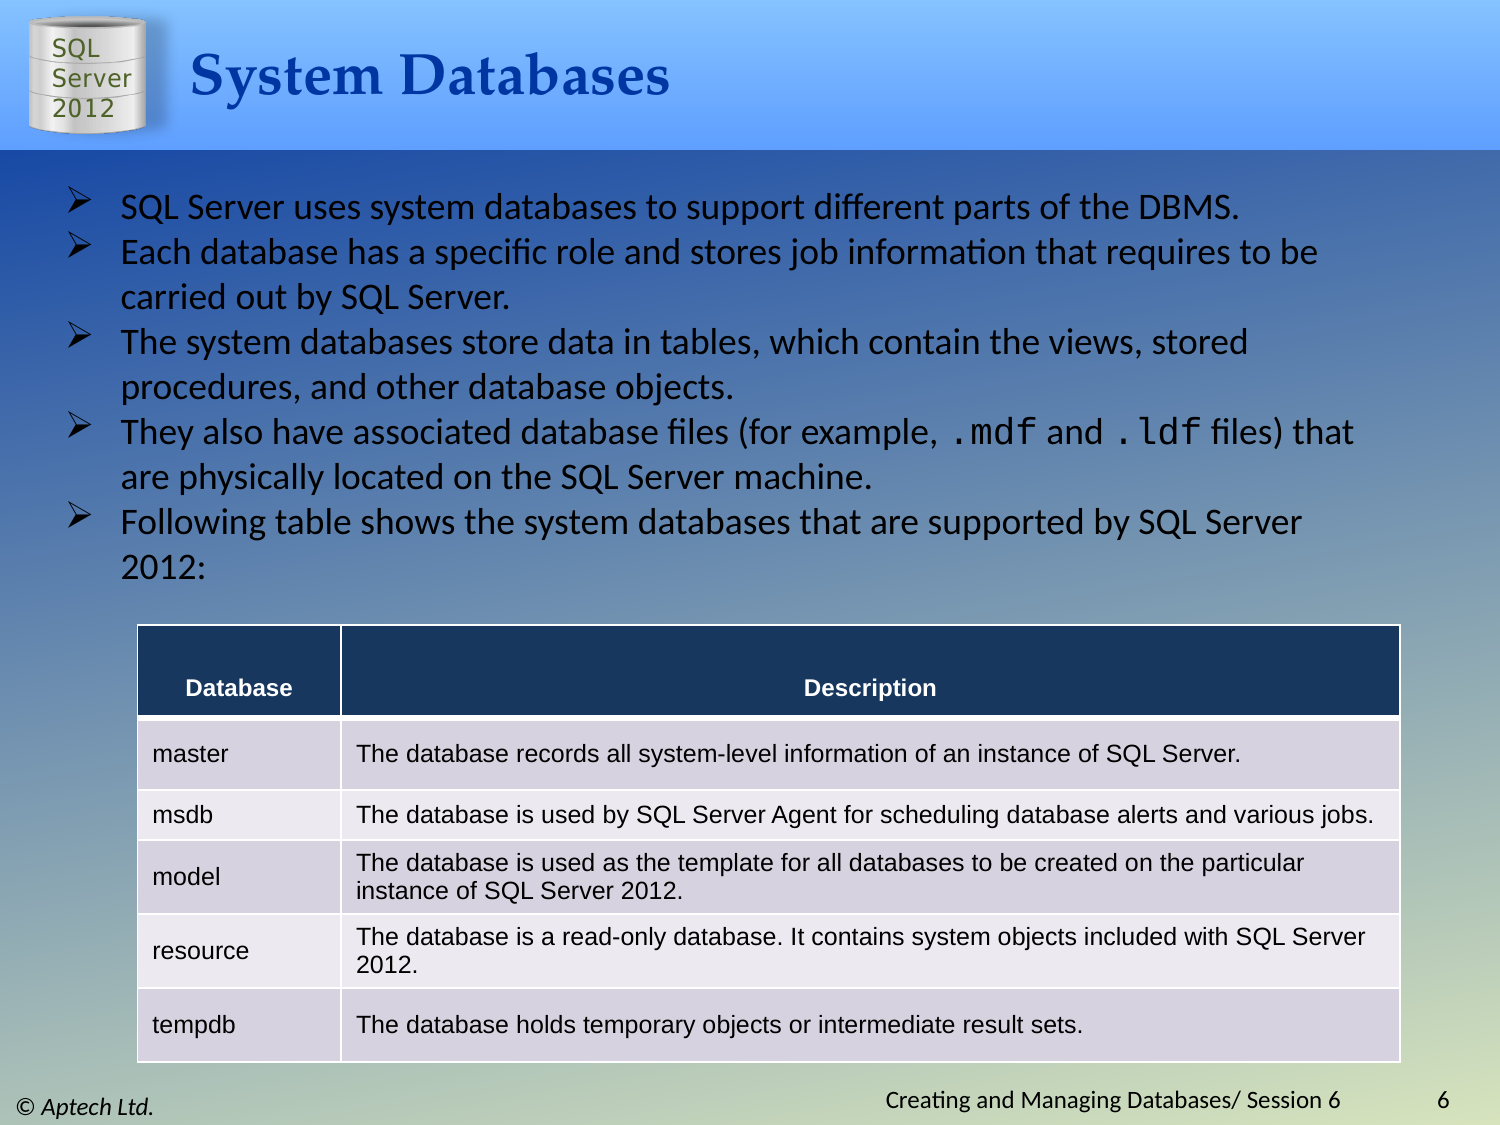

# System Databases
SQL Server uses system databases to support different parts of the DBMS.
Each database has a specific role and stores job information that requires to be carried out by SQL Server.
The system databases store data in tables, which contain the views, stored procedures, and other database objects.
They also have associated database files (for example, .mdf and .ldf files) that are physically located on the SQL Server machine.
Following table shows the system databases that are supported by SQL Server 2012:
| Database | Description |
| --- | --- |
| master | The database records all system-level information of an instance of SQL Server. |
| msdb | The database is used by SQL Server Agent for scheduling database alerts and various jobs. |
| model | The database is used as the template for all databases to be created on the particular instance of SQL Server 2012. |
| resource | The database is a read-only database. It contains system objects included with SQL Server 2012. |
| tempdb | The database holds temporary objects or intermediate result sets. |
Creating and Managing Databases/ Session 6
6